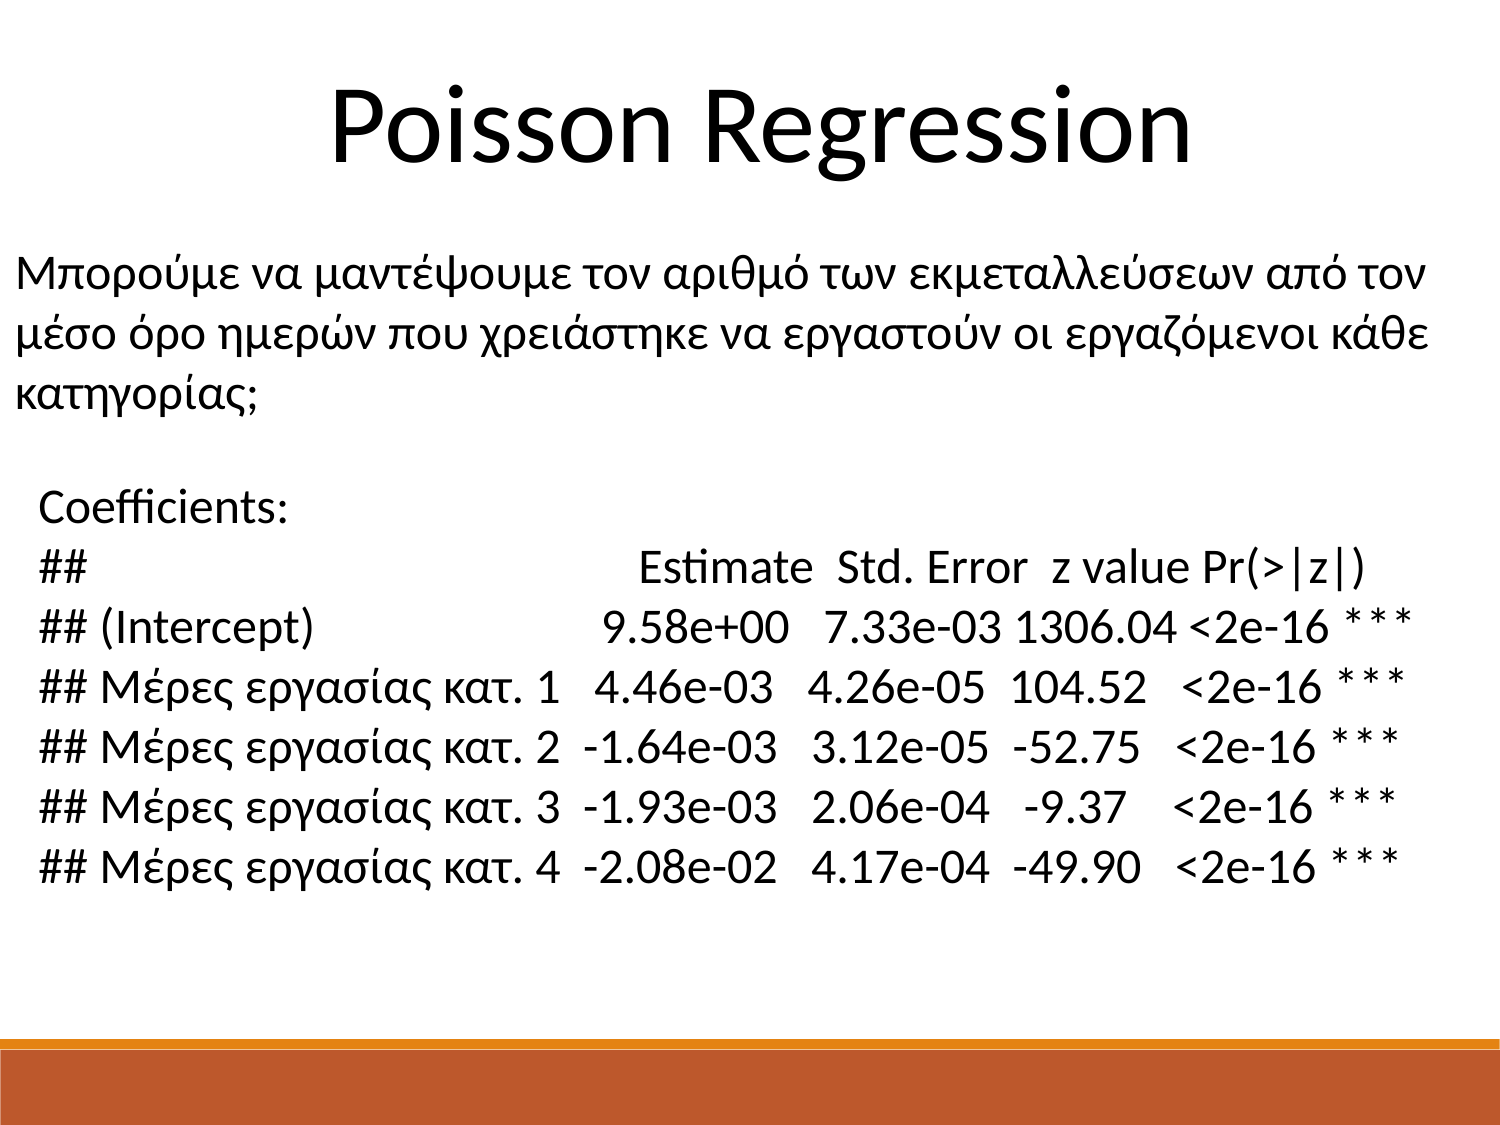

Poisson Regression
Μπορούμε να μαντέψουμε τον αριθμό των εκμεταλλεύσεων από τον μέσο όρο ημερών που χρειάστηκε να εργαστούν οι εργαζόμενοι κάθε κατηγορίας;
Coefficients:
##                     			Estimate  Std. Error  z value Pr(>|z|)
## (Intercept) 		          9.58e+00   7.33e-03 1306.04 <2e-16 ***
## Μέρες εργασίας κατ. 1   4.46e-03   4.26e-05  104.52   <2e-16 ***
## Μέρες εργασίας κατ. 2  -1.64e-03   3.12e-05  -52.75   <2e-16 ***
## Μέρες εργασίας κατ. 3  -1.93e-03   2.06e-04   -9.37    <2e-16 ***
## Μέρες εργασίας κατ. 4  -2.08e-02   4.17e-04  -49.90   <2e-16 ***